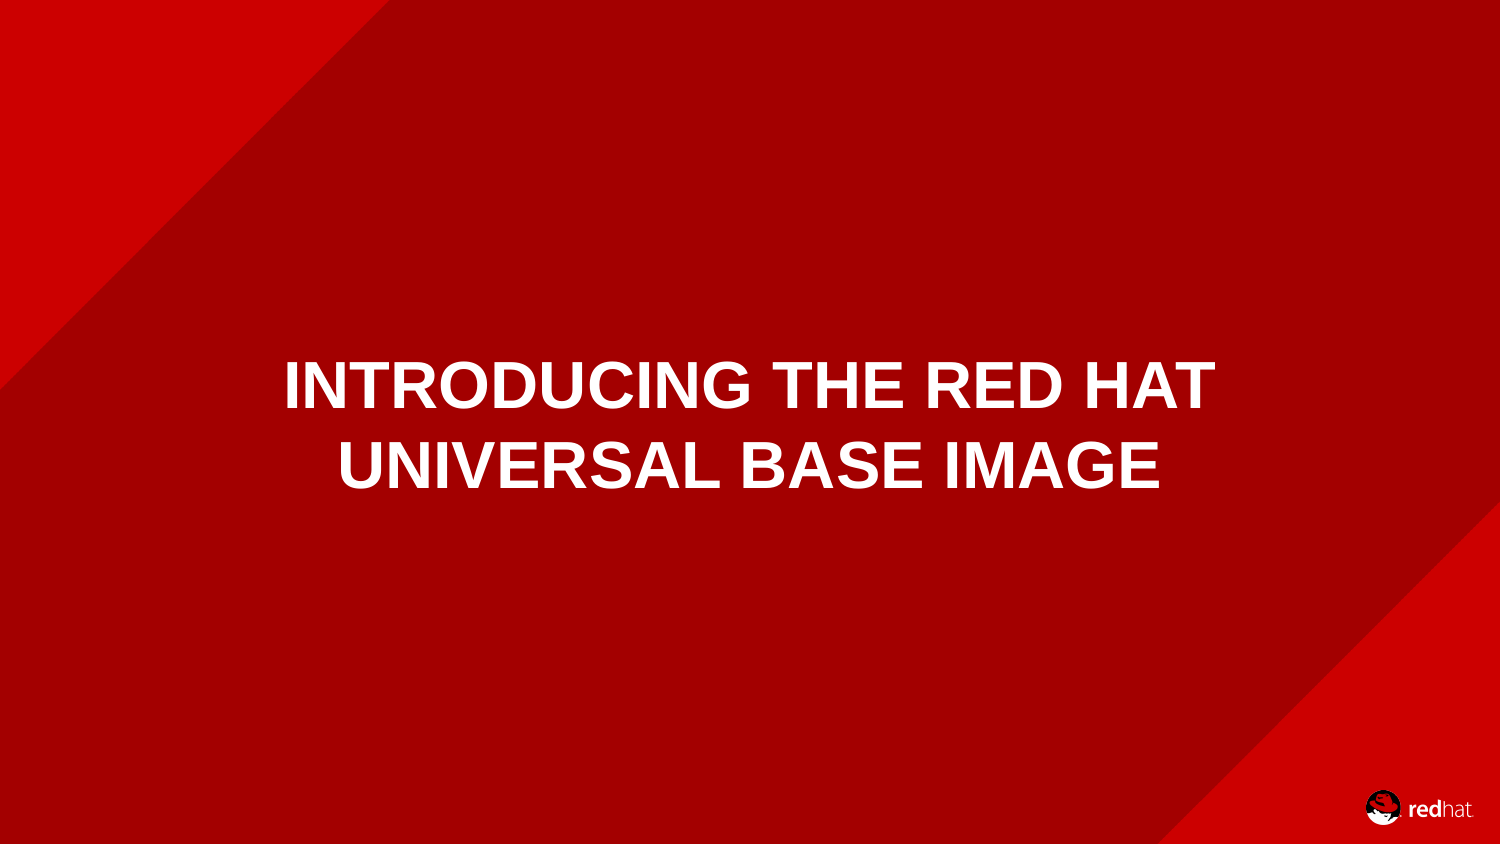

# INTRODUCING THE RED HAT UNIVERSAL BASE IMAGE